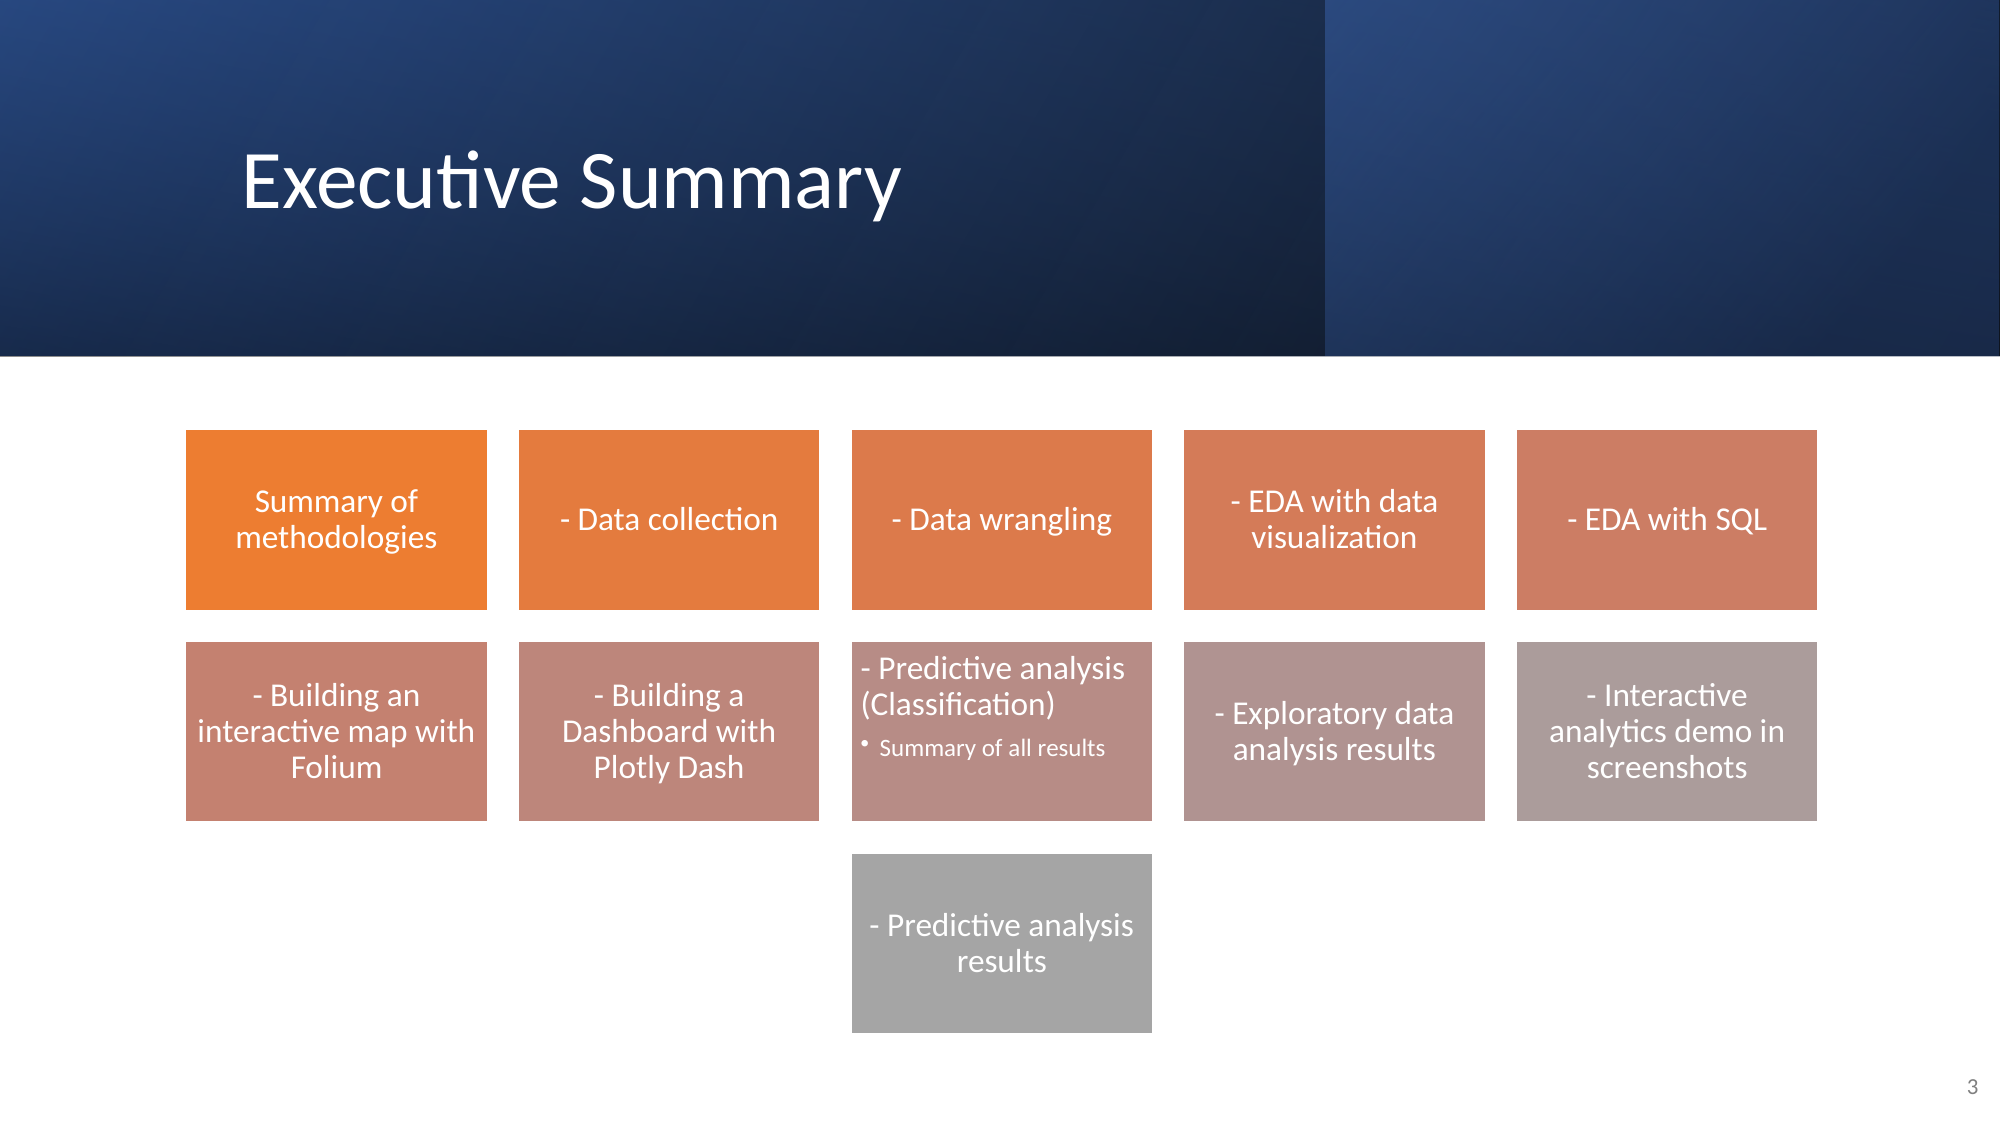

Executive Summary
Summary of methodologies
- Data collection
- Data wrangling
- EDA with data visualization
- EDA with SQL
- Building an interactive map with Folium
- Building a Dashboard with Plotly Dash
- Predictive analysis (Classification)
Summary of all results
- Exploratory data analysis results
- Interactive analytics demo in screenshots
- Predictive analysis results
3